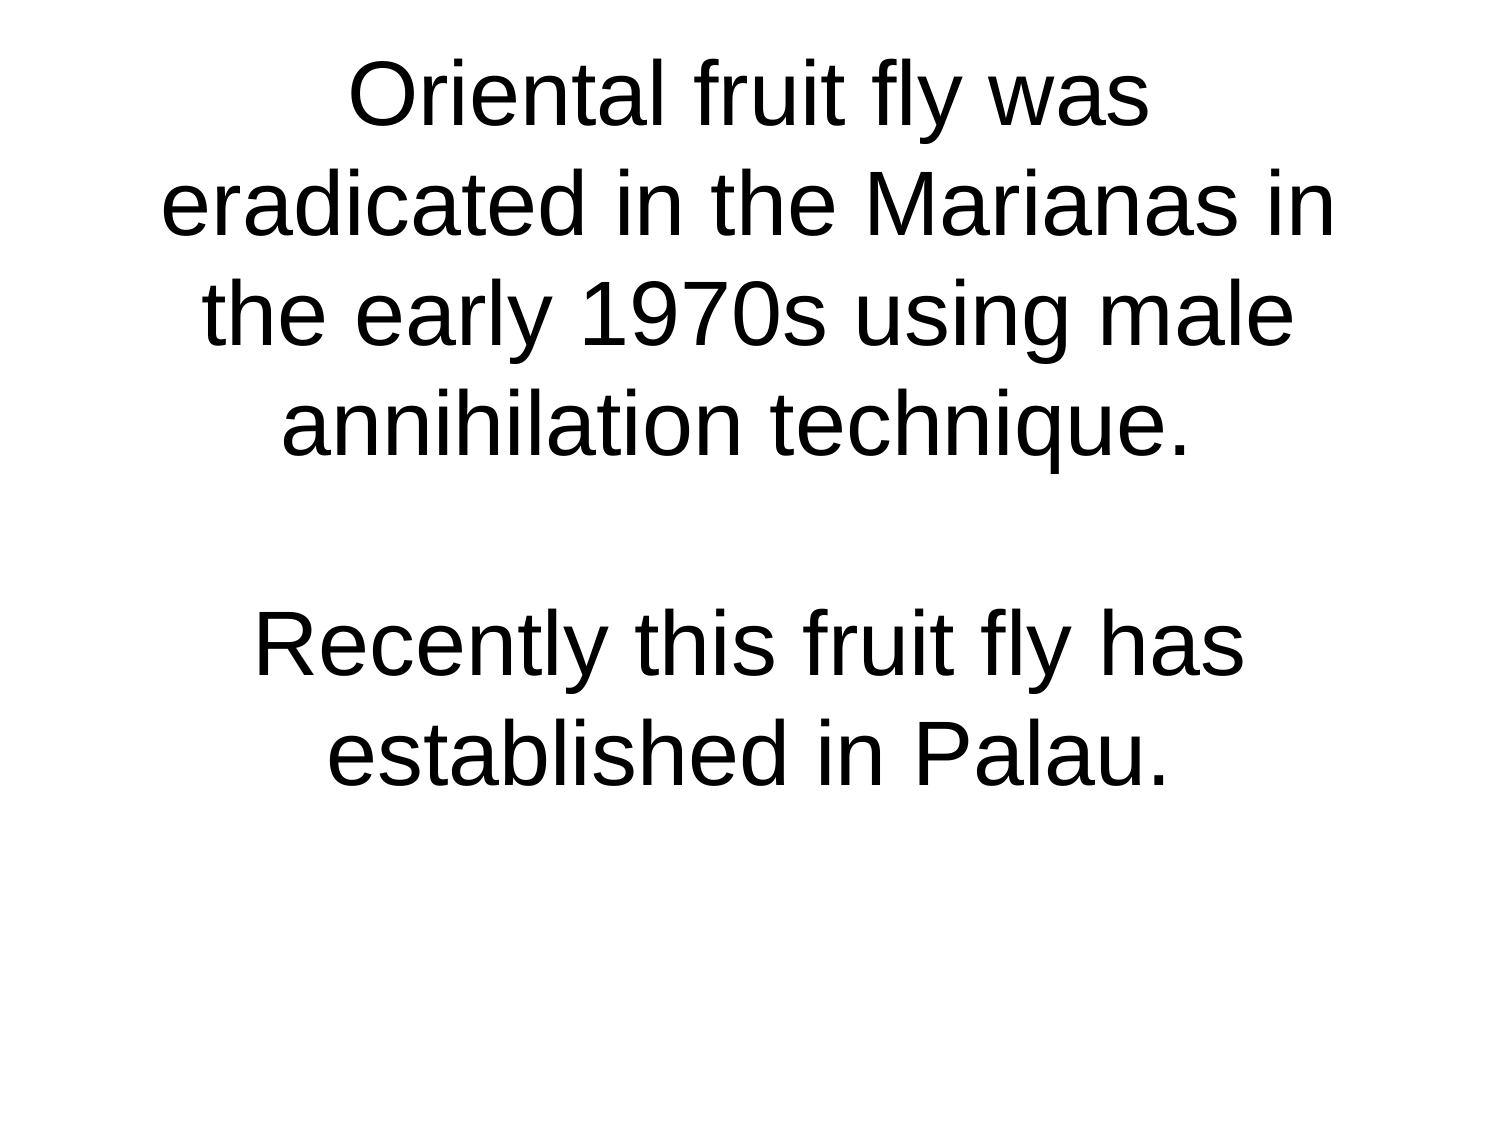

# Oriental fruit fly was eradicated in the Marianas in the early 1970s using male annihilation technique. Recently this fruit fly has established in Palau.